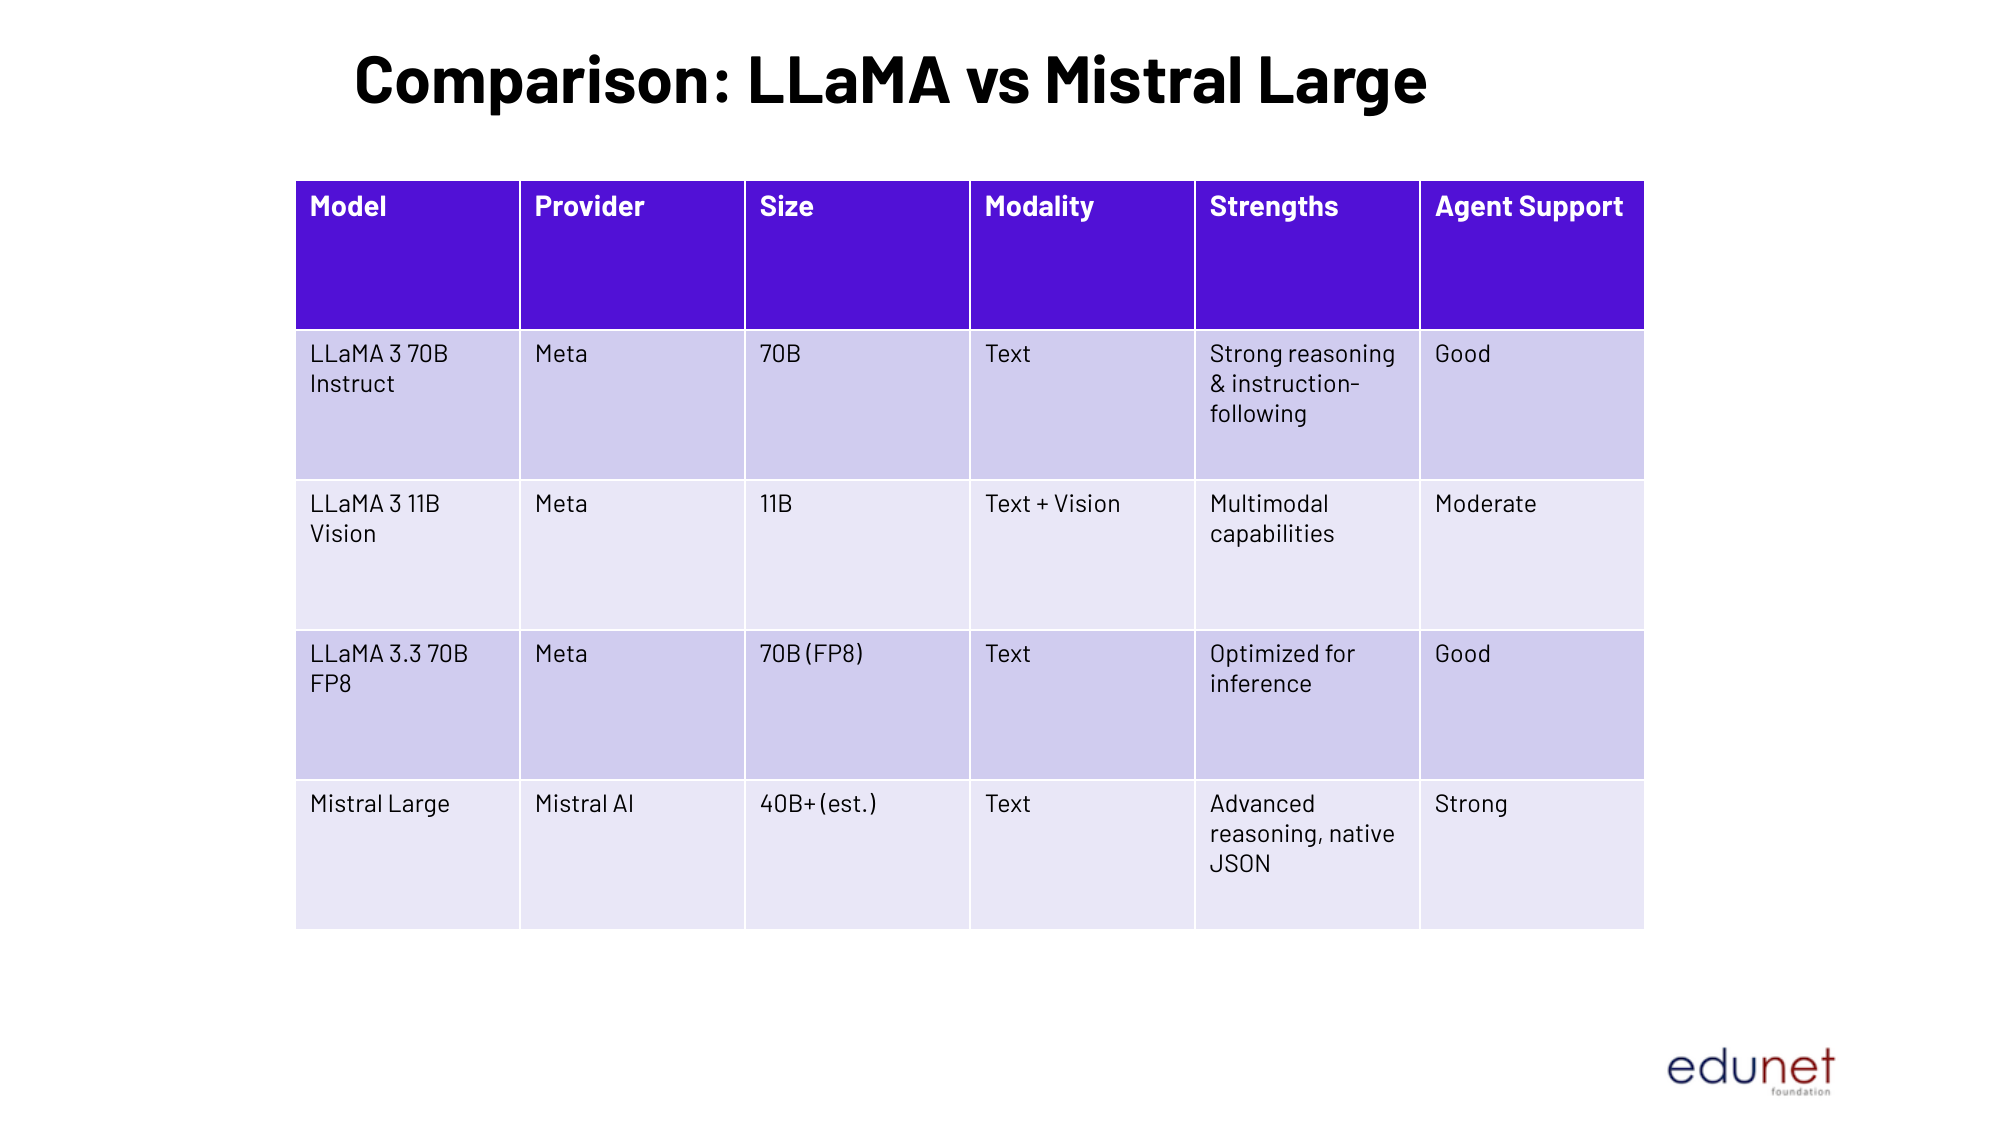

Comparison: LLaMA vs Mistral Large
| Model | Provider | Size | Modality | Strengths | Agent Support |
| --- | --- | --- | --- | --- | --- |
| LLaMA 3 70B Instruct | Meta | 70B | Text | Strong reasoning & instruction-following | Good |
| LLaMA 3 11B Vision | Meta | 11B | Text + Vision | Multimodal capabilities | Moderate |
| LLaMA 3.3 70B FP8 | Meta | 70B (FP8) | Text | Optimized for inference | Good |
| Mistral Large | Mistral AI | 40B+ (est.) | Text | Advanced reasoning, native JSON | Strong |